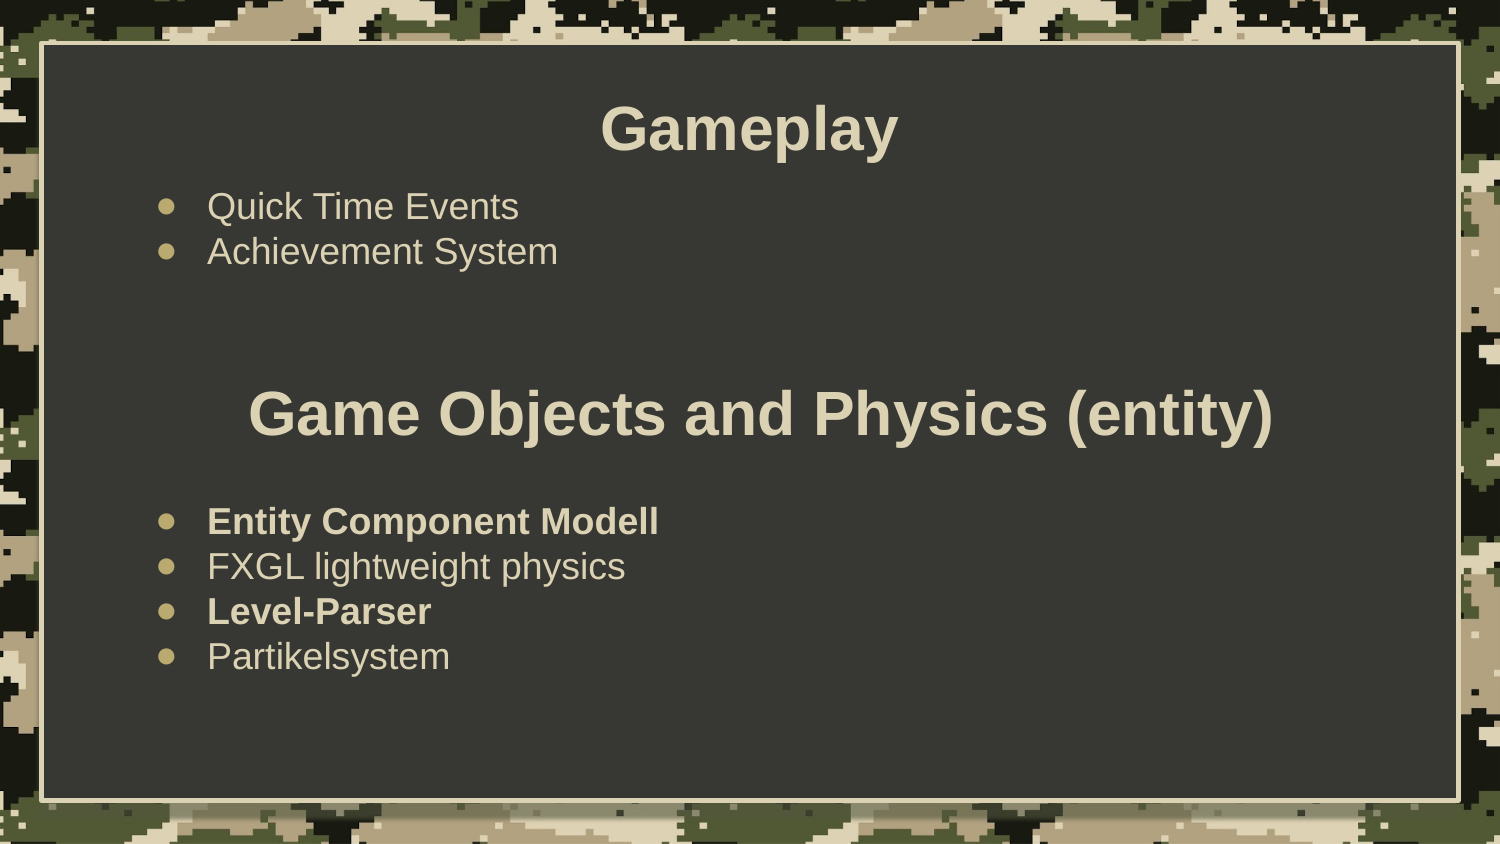

# Gameplay
Quick Time Events
Achievement System

Entity Component Modell
FXGL lightweight physics
Level-Parser
Partikelsystem
Game Objects and Physics (entity)